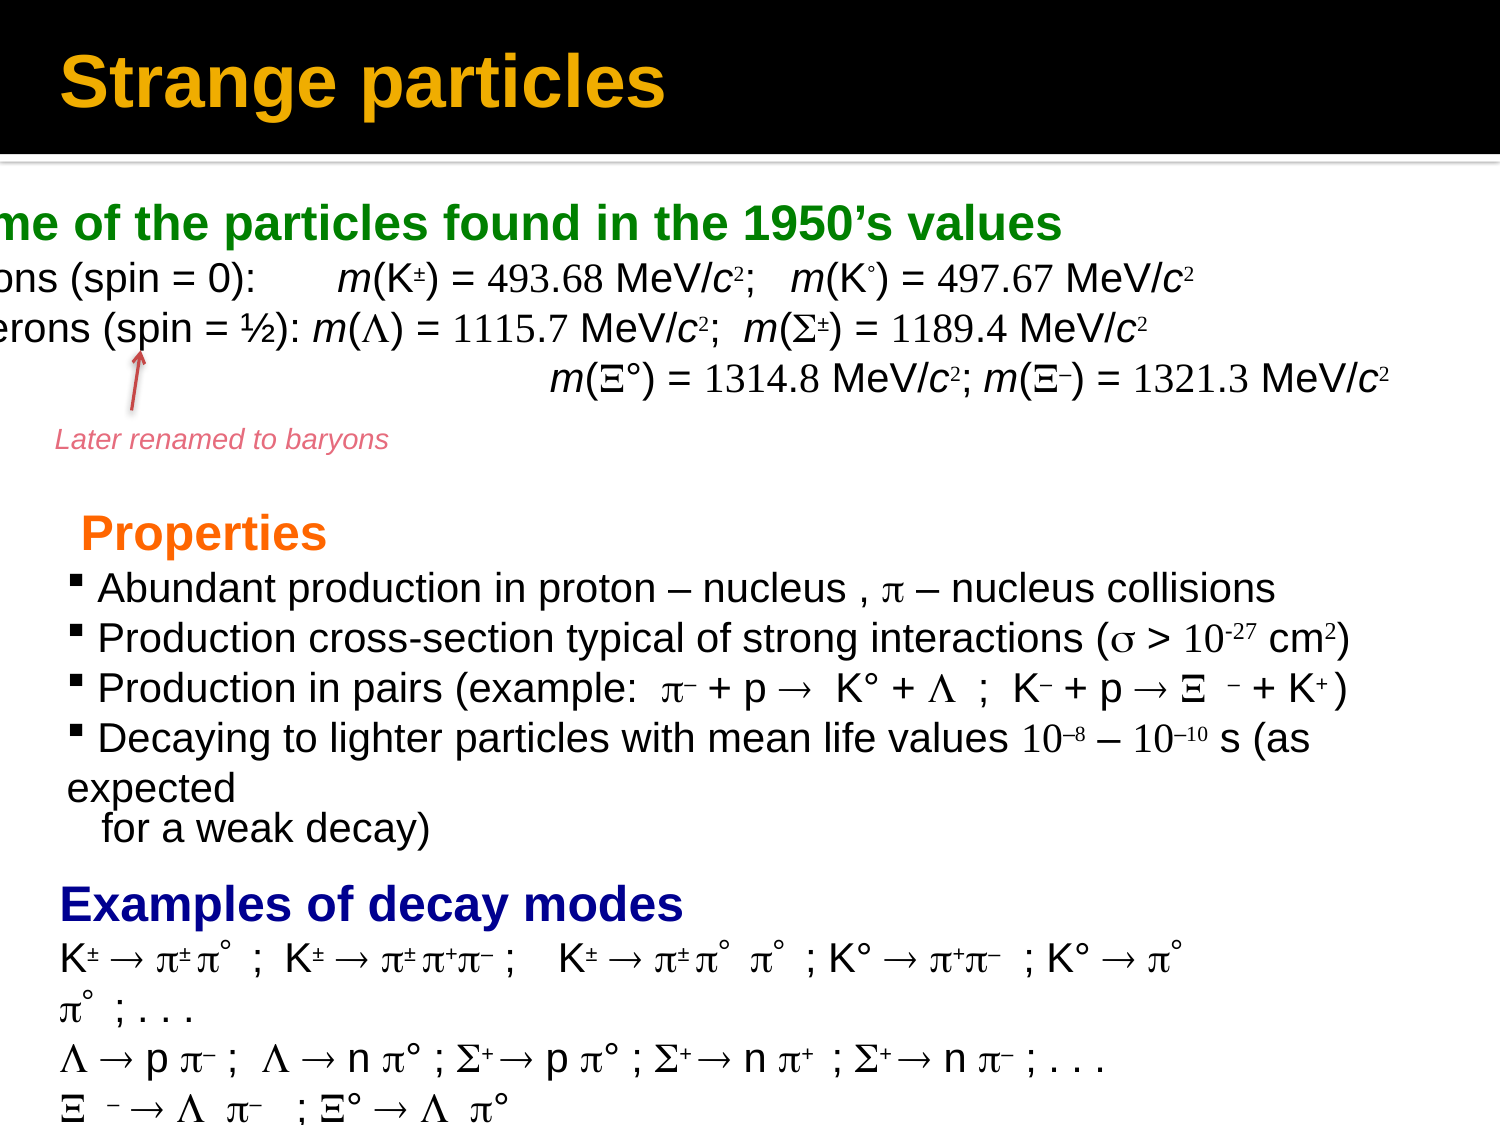

# Strange particles
 Some of the particles found in the 1950’s values
Mesons (spin = 0):       m(K±) = 493.68 MeV/c2;   m(K°) = 497.67 MeV/c2
Hyperons (spin = ½): m(Λ) = 1115.7 MeV/c2;  m(Σ±) = 1189.4 MeV/c2
                                                          m(Ξ°) = 1314.8 MeV/c2; m(Ξ–) = 1321.3 MeV/c2
Later renamed to baryons
 Properties
 Abundant production in proton – nucleus , π – nucleus collisions
 Production cross-section typical of strong interactions (σ > 10-27 cm2)
 Production in pairs (example:  π– + p →  K° + Λ ;  K– + p → Ξ –  + K+ )
 Decaying to lighter particles with mean life values 10–8 – 10–10 s (as expected
   for a weak decay)
Examples of decay modes
K± → π± π° ; K± → π± π+π– ;  K± → π± π° π° ; K° → π+π–  ; K° → π° π° ; . . .
Λ → p π– ;  Λ → n π° ; Σ+ → p π° ; Σ+ → n π+  ; Σ+ → n π–  ; . . .
Ξ – → Λ π–   ; Ξ° → Λ π°